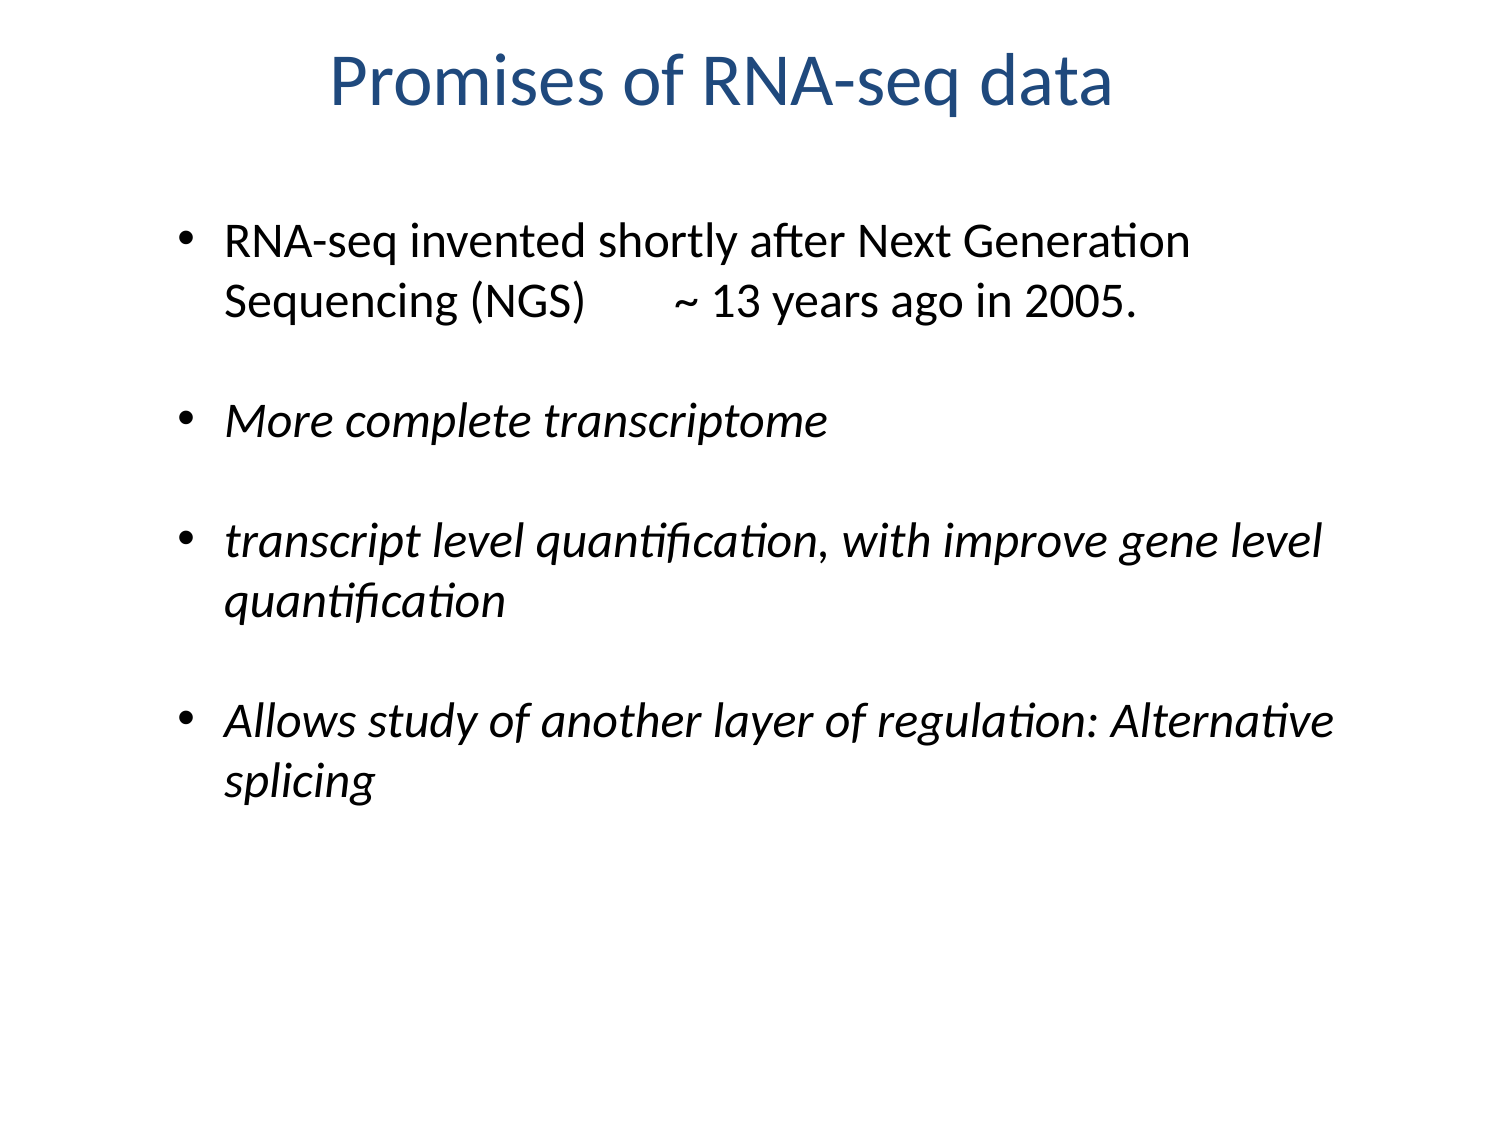

Promises of RNA-seq data
RNA-seq invented shortly after Next Generation Sequencing (NGS) 	~ 13 years ago in 2005.

More complete transcriptome

transcript level quantification, with improve gene level quantification

Allows study of another layer of regulation: Alternative splicing